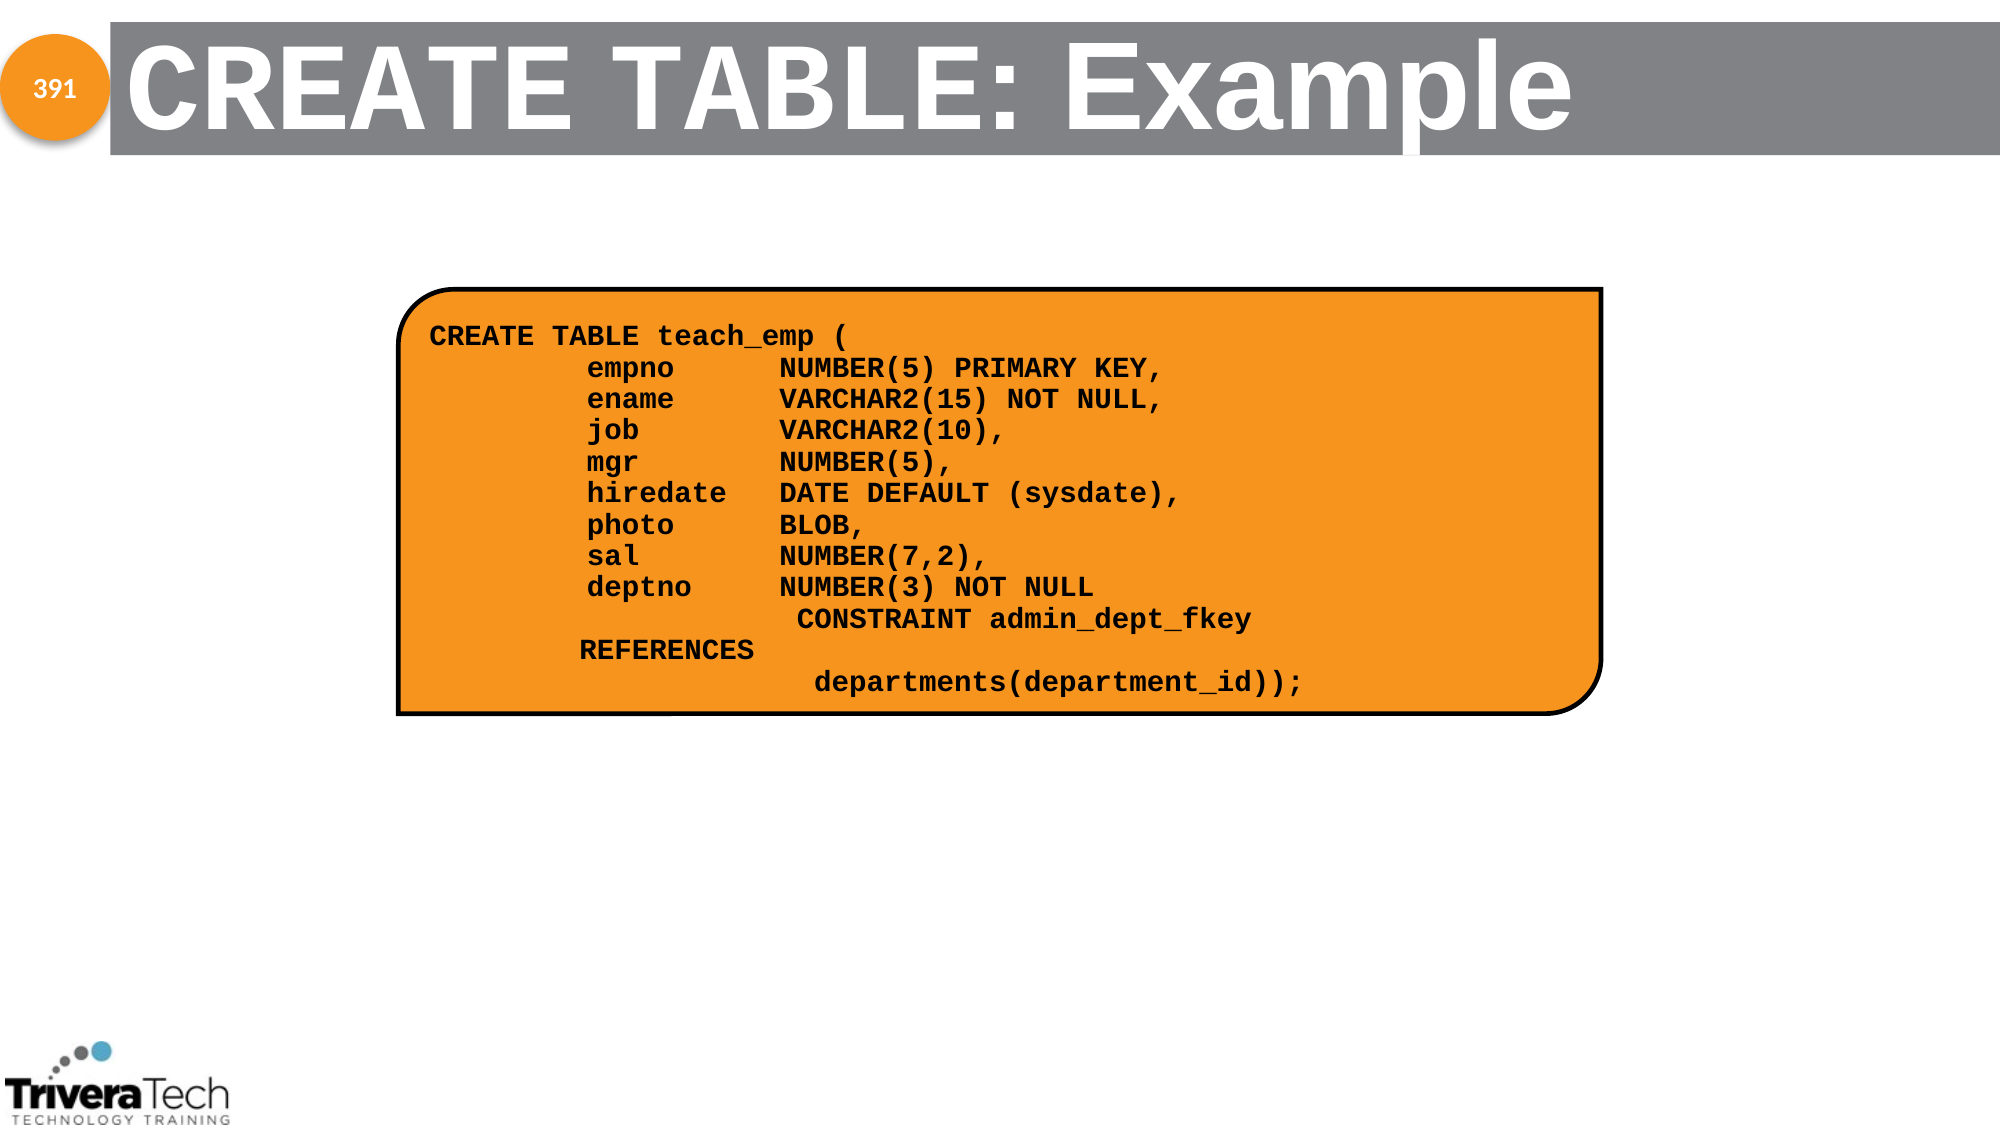

# CREATE TABLE: Example
391

CREATE TABLE teach_emp (
         empno      NUMBER(5) PRIMARY KEY,
         ename      VARCHAR2(15) NOT NULL,
         job        VARCHAR2(10),
         mgr        NUMBER(5),
         hiredate   DATE DEFAULT (sysdate),
         photo      BLOB,
         sal        NUMBER(7,2),
         deptno     NUMBER(3) NOT NULL
                     CONSTRAINT admin_dept_fkey  			REFERENCES
                      departments(department_id));